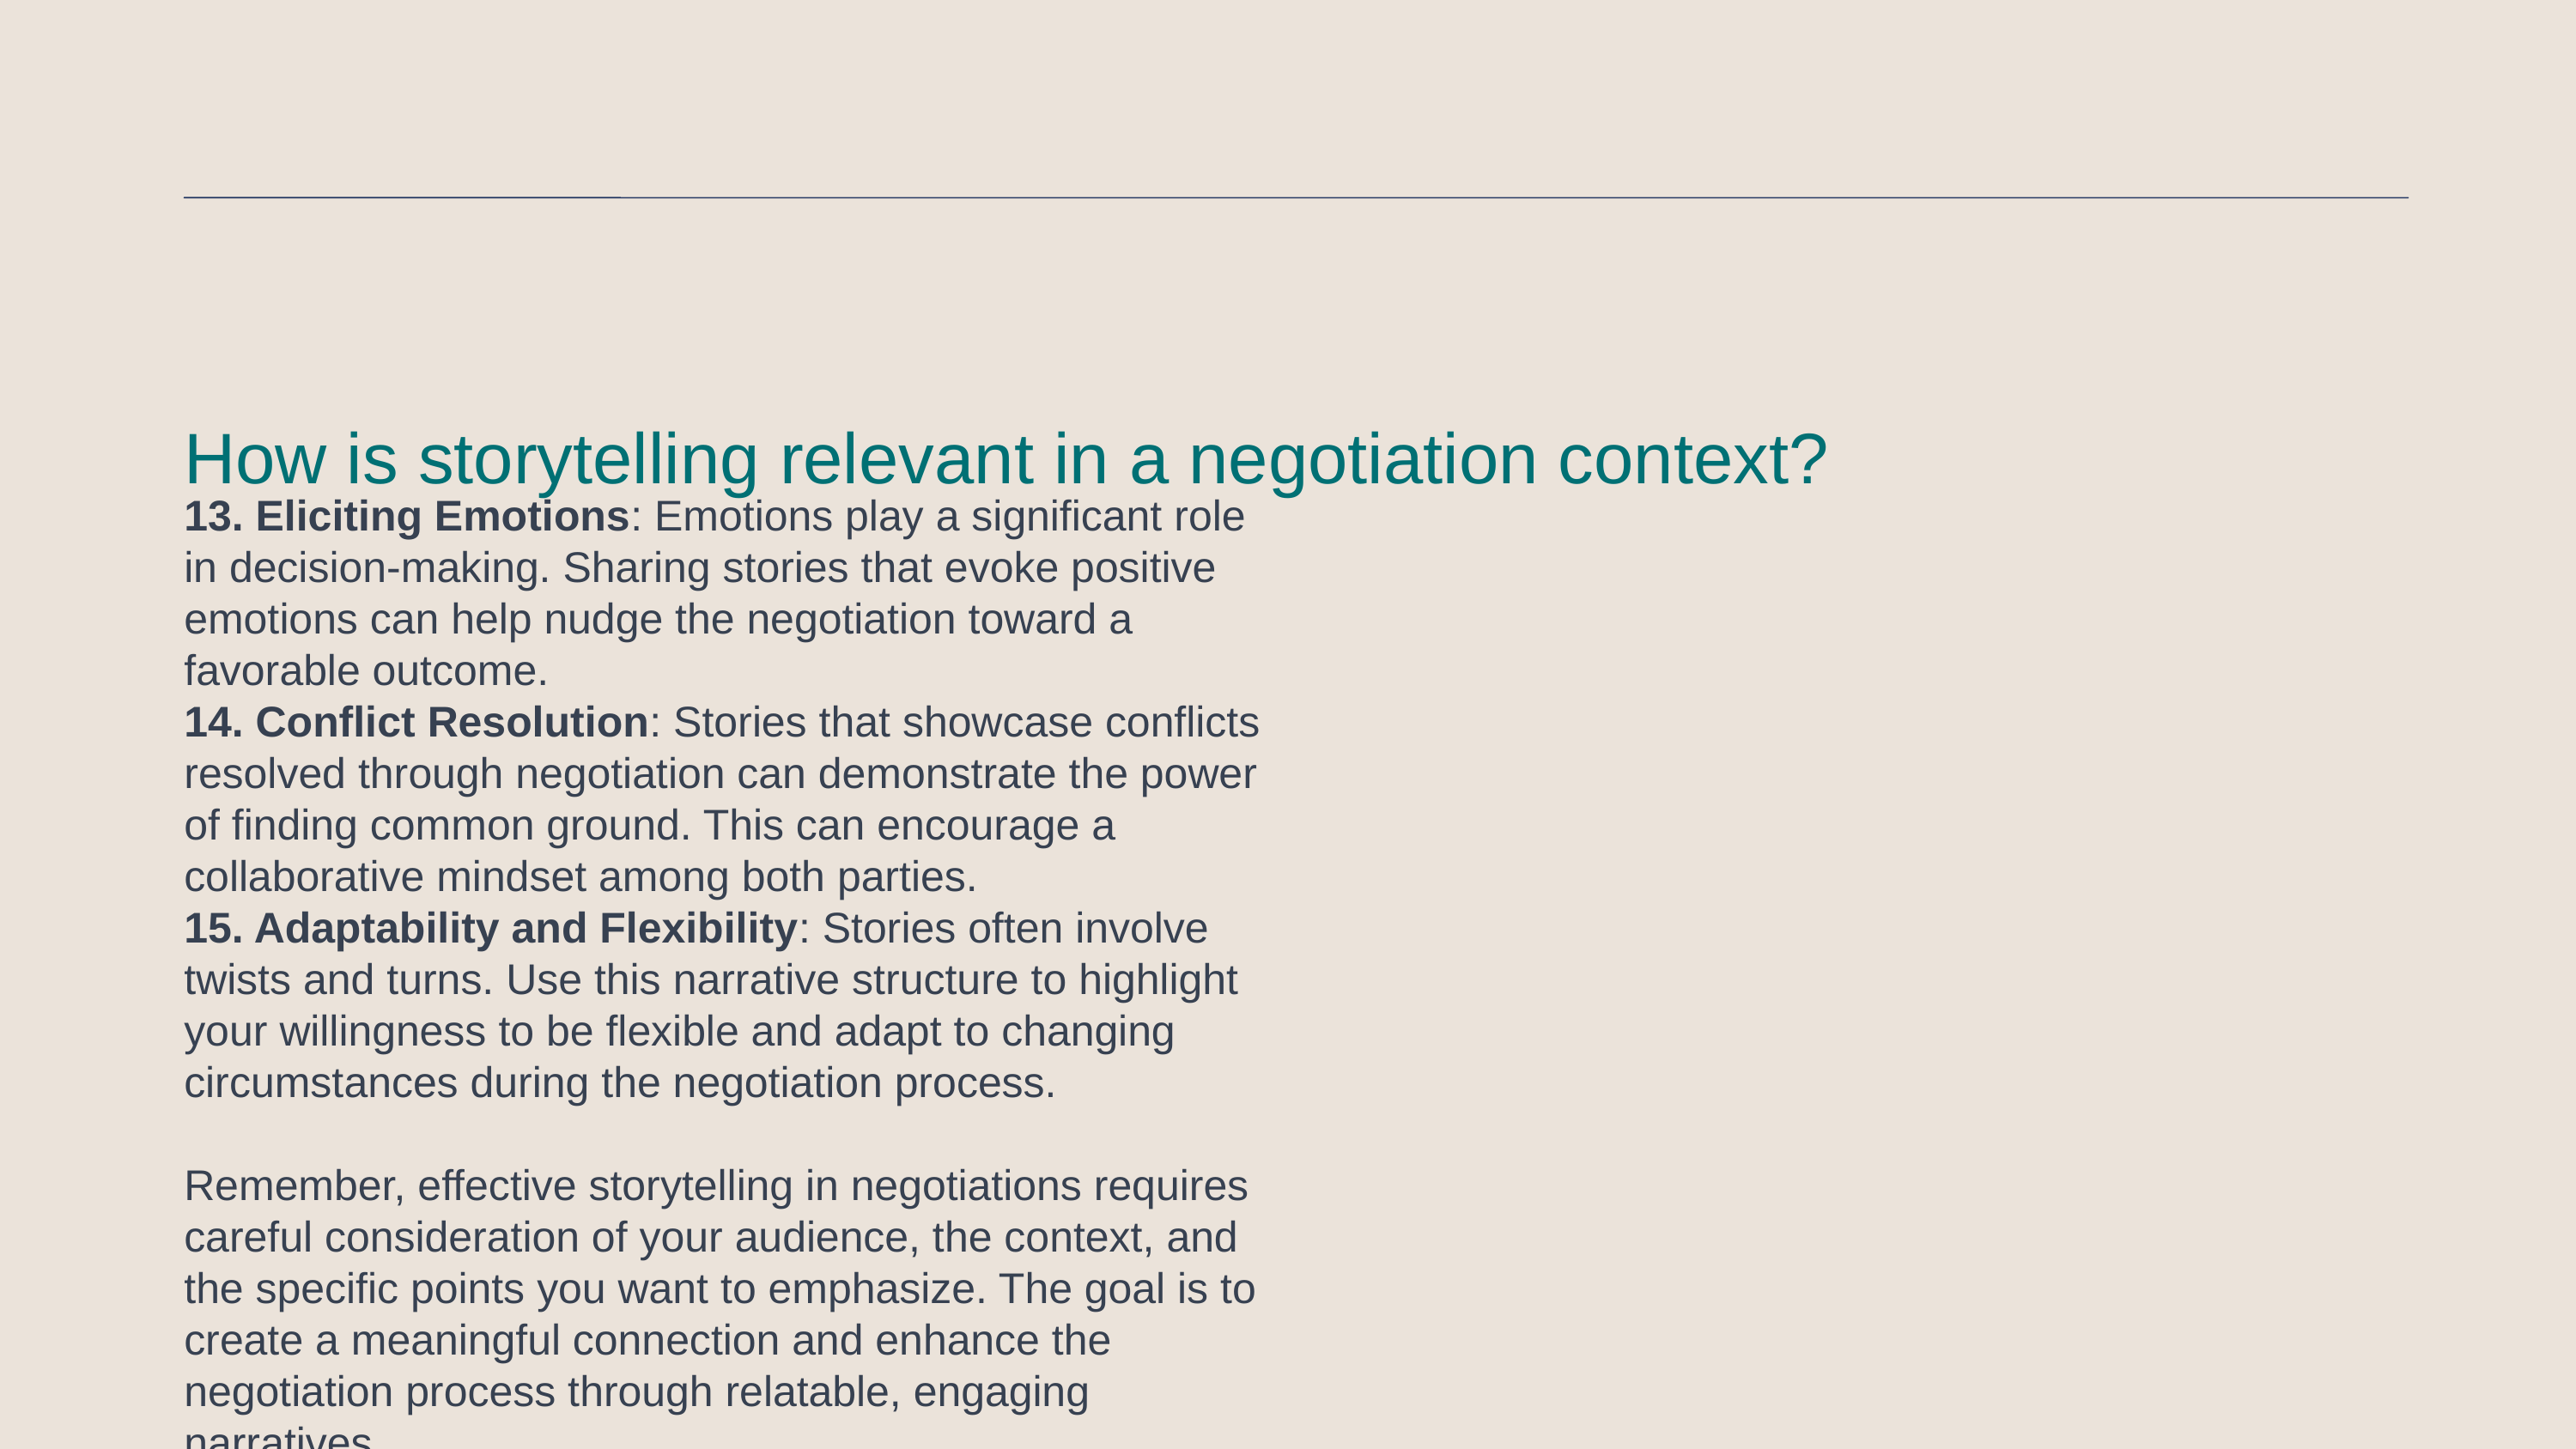

How is storytelling relevant in a negotiation context?
13. Eliciting Emotions: Emotions play a significant role in decision-making. Sharing stories that evoke positive emotions can help nudge the negotiation toward a favorable outcome.
14. Conflict Resolution: Stories that showcase conflicts resolved through negotiation can demonstrate the power of finding common ground. This can encourage a collaborative mindset among both parties.
15. Adaptability and Flexibility: Stories often involve twists and turns. Use this narrative structure to highlight your willingness to be flexible and adapt to changing circumstances during the negotiation process.

Remember, effective storytelling in negotiations requires careful consideration of your audience, the context, and the specific points you want to emphasize. The goal is to create a meaningful connection and enhance the negotiation process through relatable, engaging narratives.